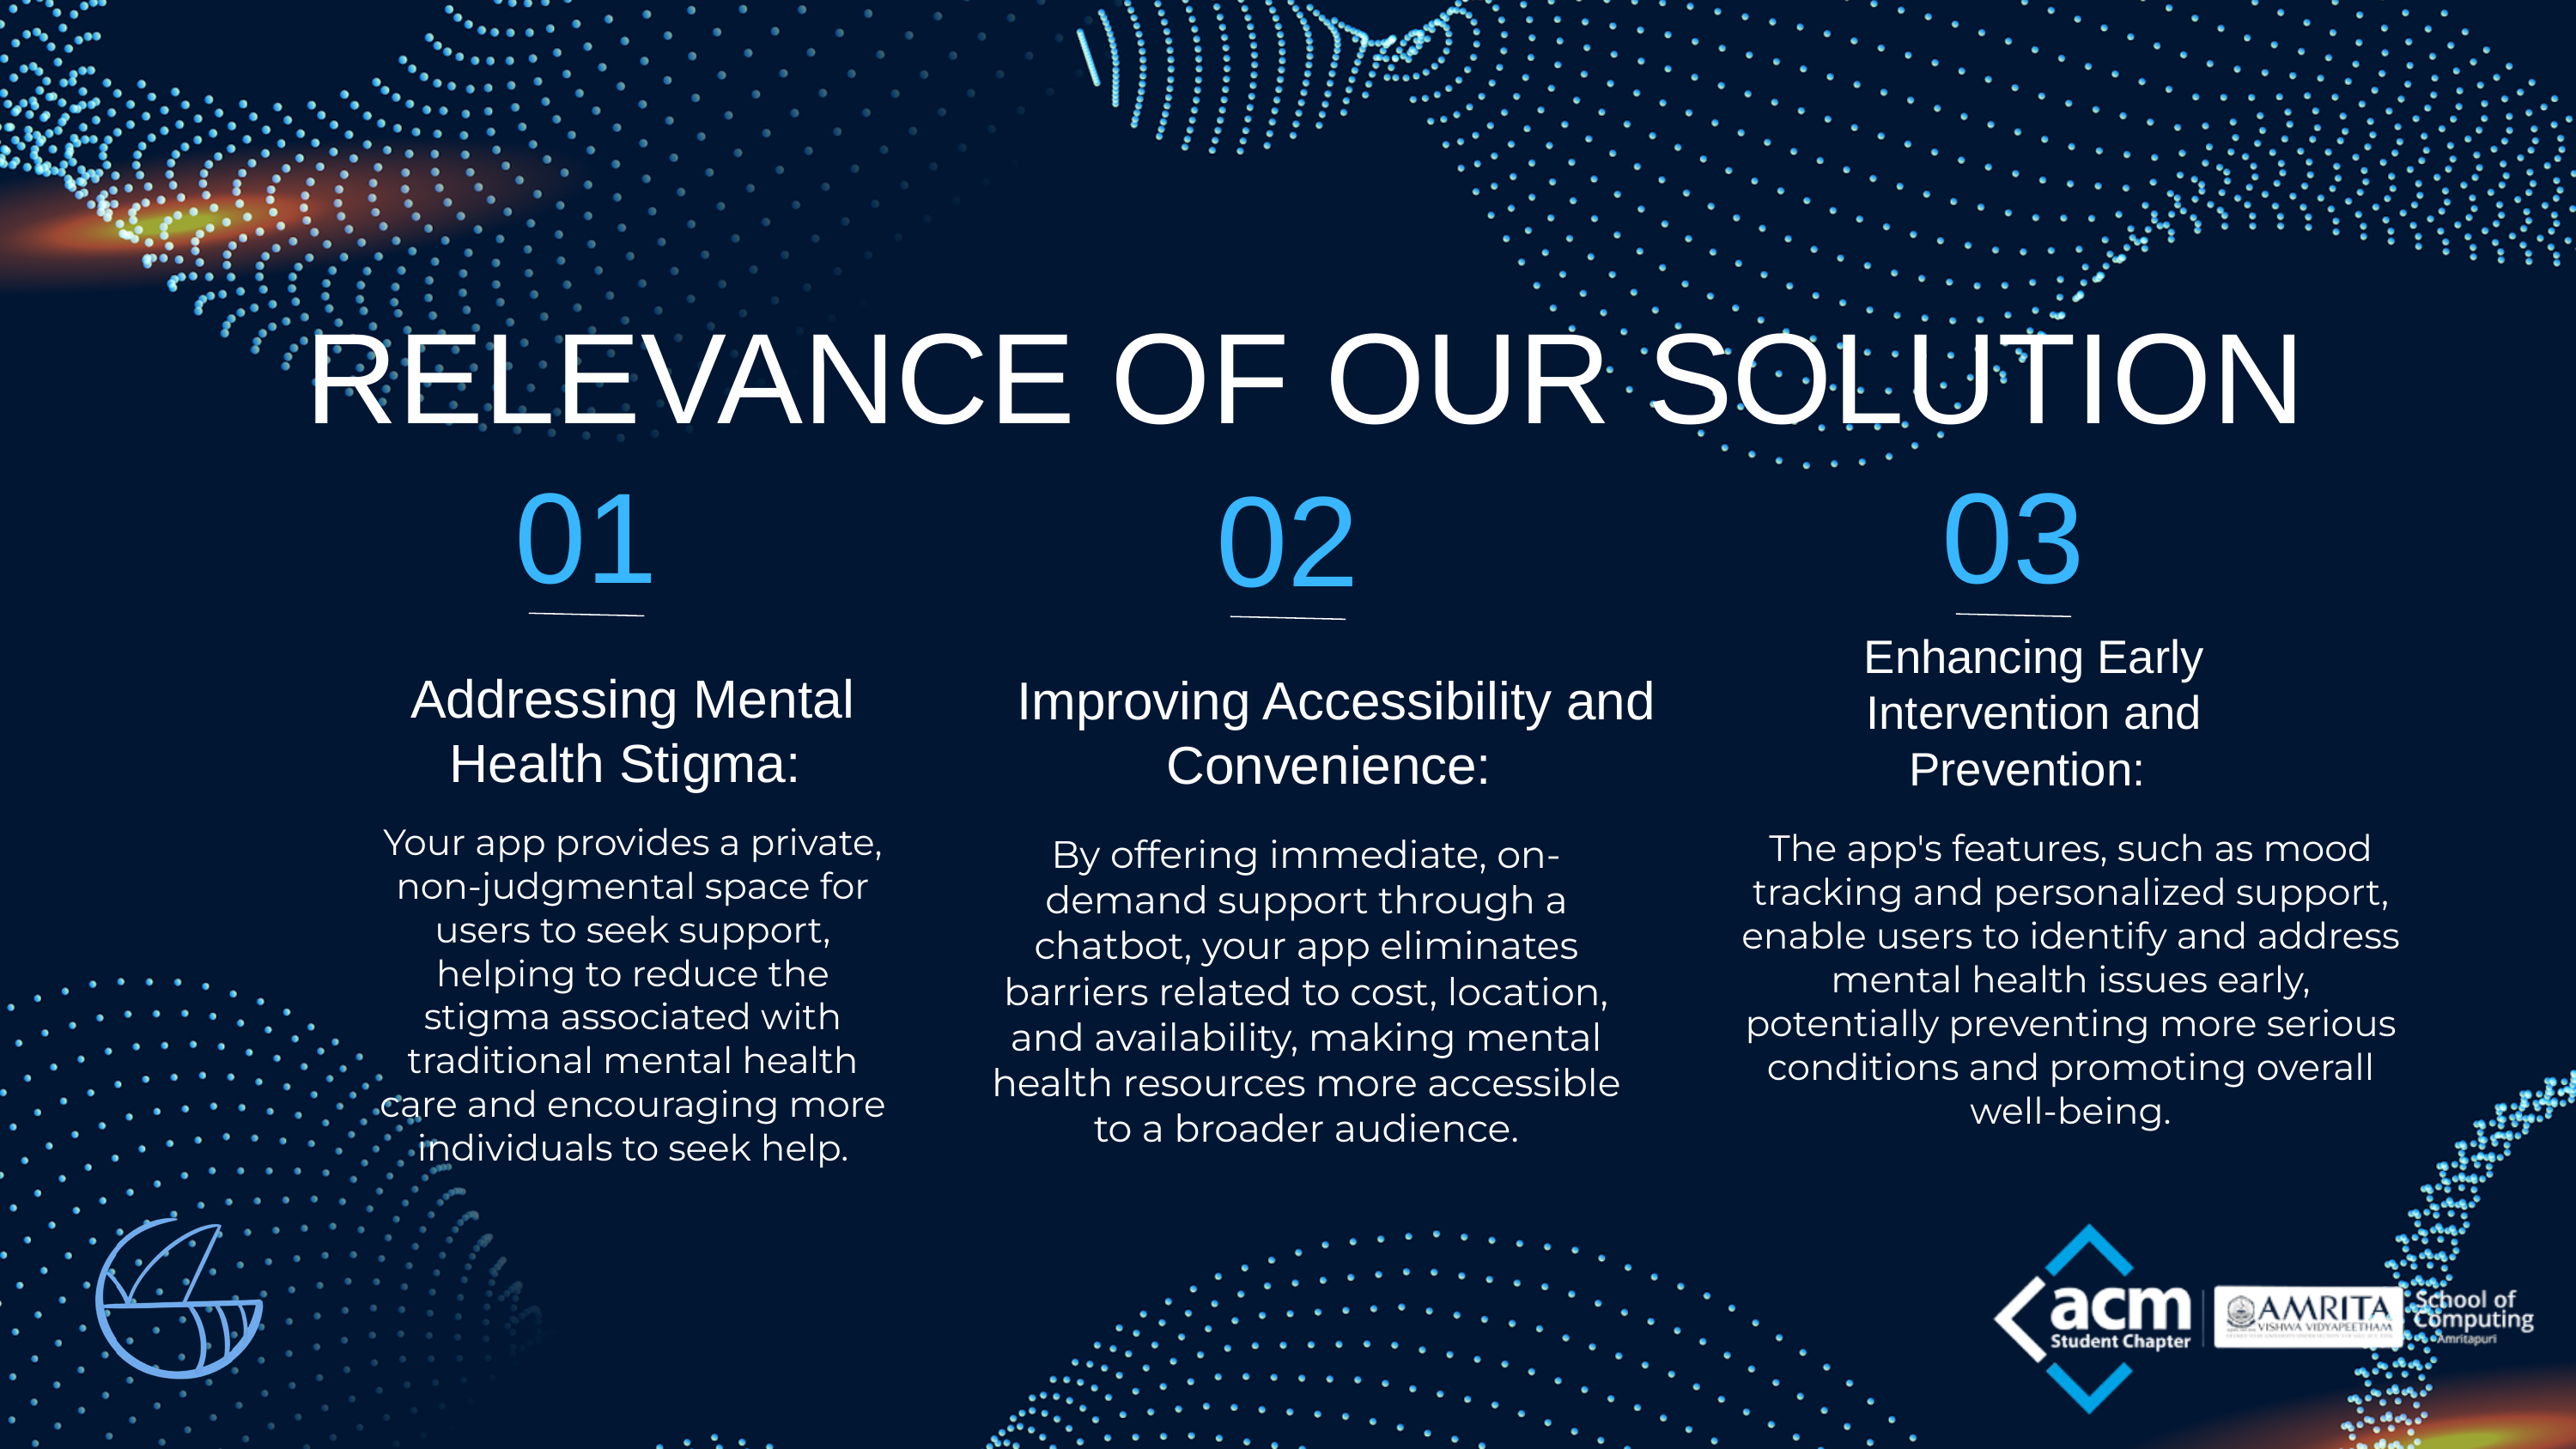

RELEVANCE OF OUR SOLUTION
01
03
02

Enhancing Early Intervention and Prevention:
Addressing Mental Health Stigma:
Improving Accessibility and Convenience:
Your app provides a private, non-judgmental space for users to seek support, helping to reduce the stigma associated with traditional mental health care and encouraging more individuals to seek help.
The app's features, such as mood tracking and personalized support, enable users to identify and address mental health issues early, potentially preventing more serious conditions and promoting overall well-being.
By offering immediate, on-demand support through a chatbot, your app eliminates barriers related to cost, location, and availability, making mental health resources more accessible to a broader audience.